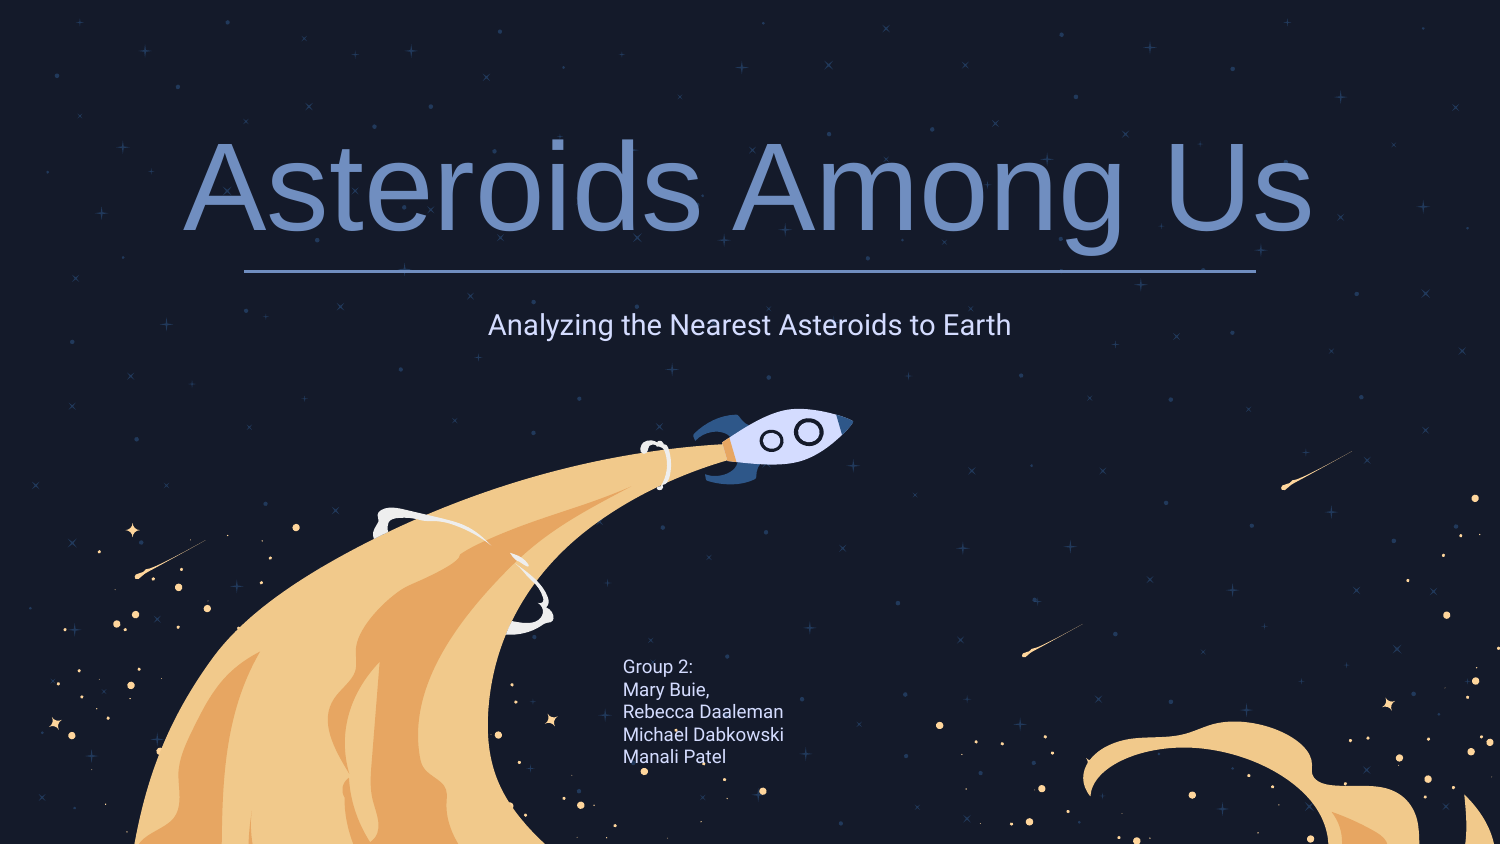

# Asteroids Among Us
Analyzing the Nearest Asteroids to Earth

Group 2:
Mary Buie,
Rebecca Daaleman
Michael Dabkowski
Manali Patel